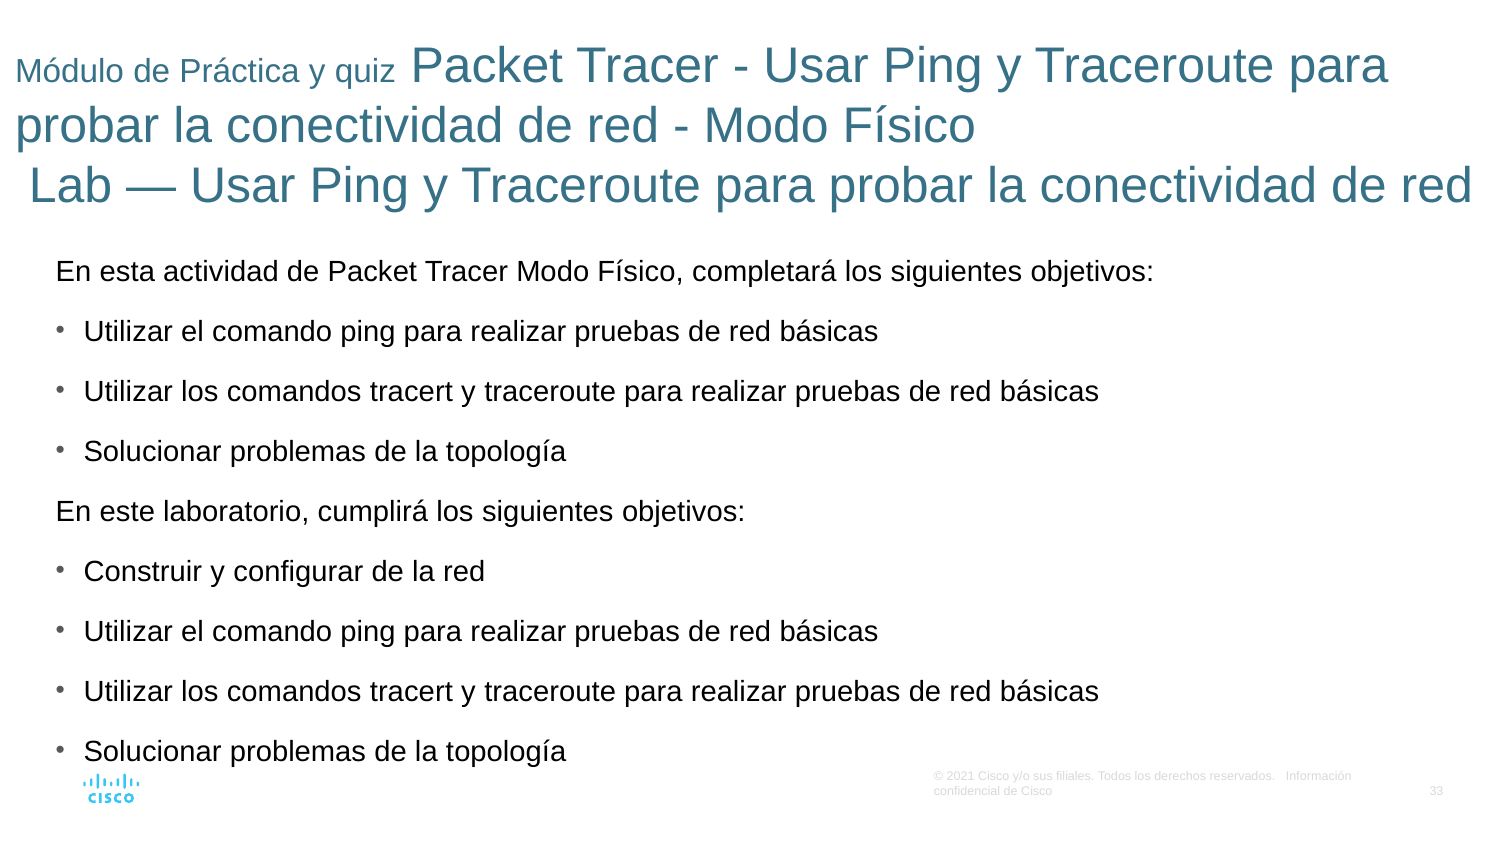

# Módulo de Práctica y quiz Packet Tracer - Usar Ping y Traceroute para probar la conectividad de red - Modo Físico Lab — Usar Ping y Traceroute para probar la conectividad de red
En esta actividad de Packet Tracer Modo Físico, completará los siguientes objetivos:
Utilizar el comando ping para realizar pruebas de red básicas
Utilizar los comandos tracert y traceroute para realizar pruebas de red básicas
Solucionar problemas de la topología
En este laboratorio, cumplirá los siguientes objetivos:
Construir y configurar de la red
Utilizar el comando ping para realizar pruebas de red básicas
Utilizar los comandos tracert y traceroute para realizar pruebas de red básicas
Solucionar problemas de la topología